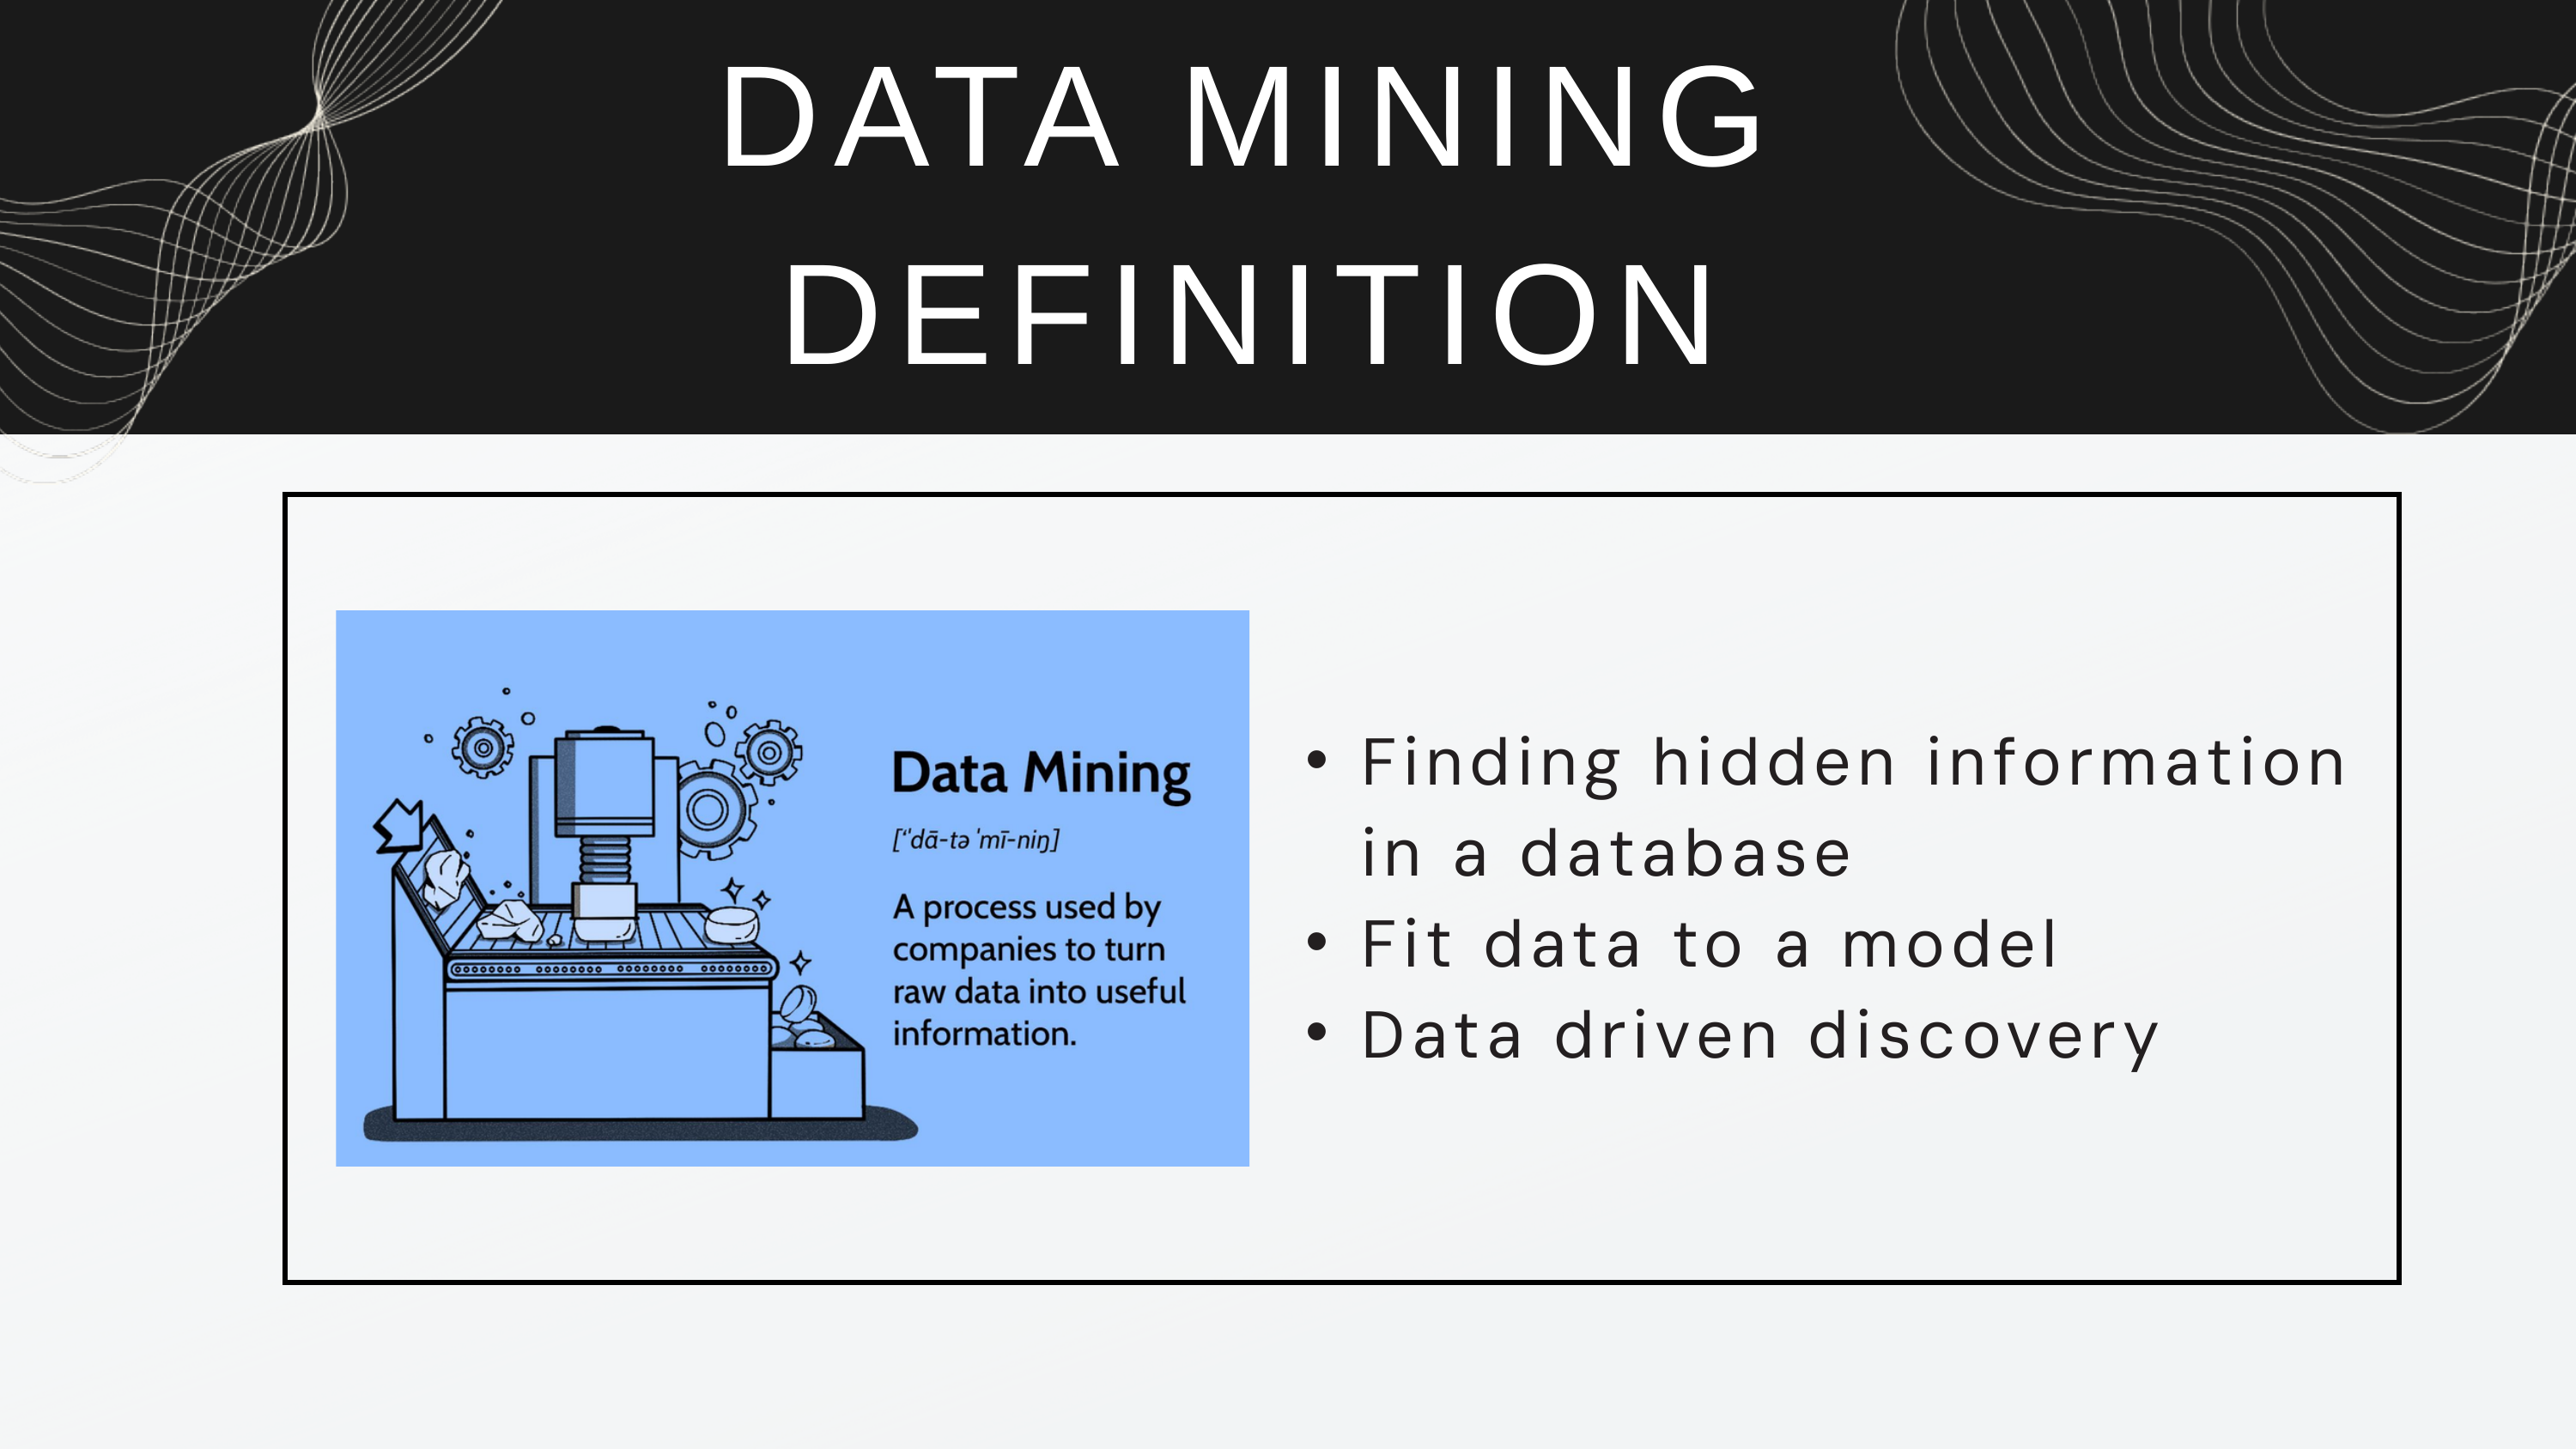

DATA MINING DEFINITION

Finding hidden information in a database
Fit data to a model
Data driven discovery